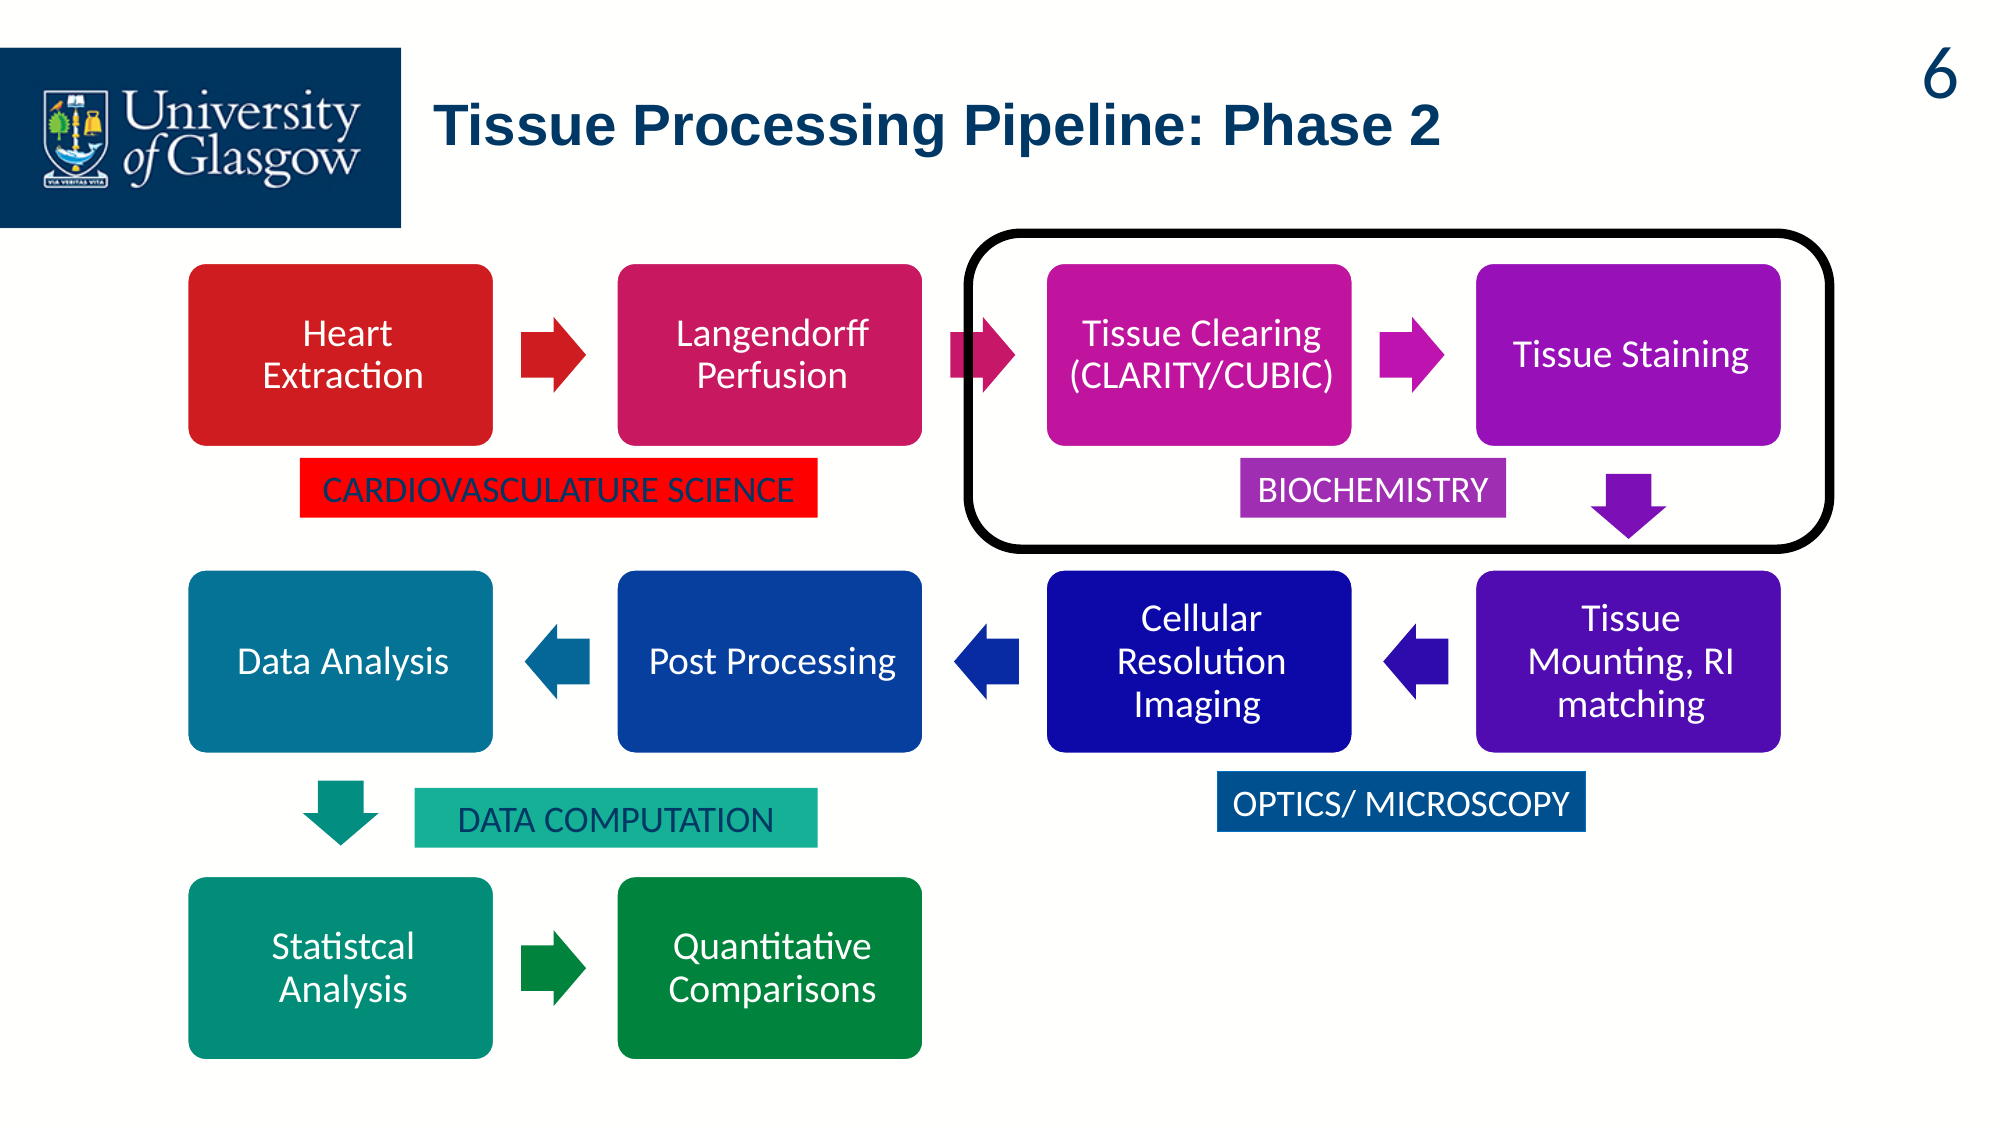

6
# Tissue Processing Pipeline: Phase 2

 Heart Extraction

Langendorff Perfusion

Tissue Clearing (CLARITY/CUBIC)

Tissue Staining

Tissue Mounting, RI matching

Cellular Resolution Imaging

Post Processing

Data Analysis

Statistcal Analysis

Quantitative Comparisons
CARDIOVASCULATURE SCIENCE
BIOCHEMISTRY
OPTICS/ MICROSCOPY
DATA COMPUTATION